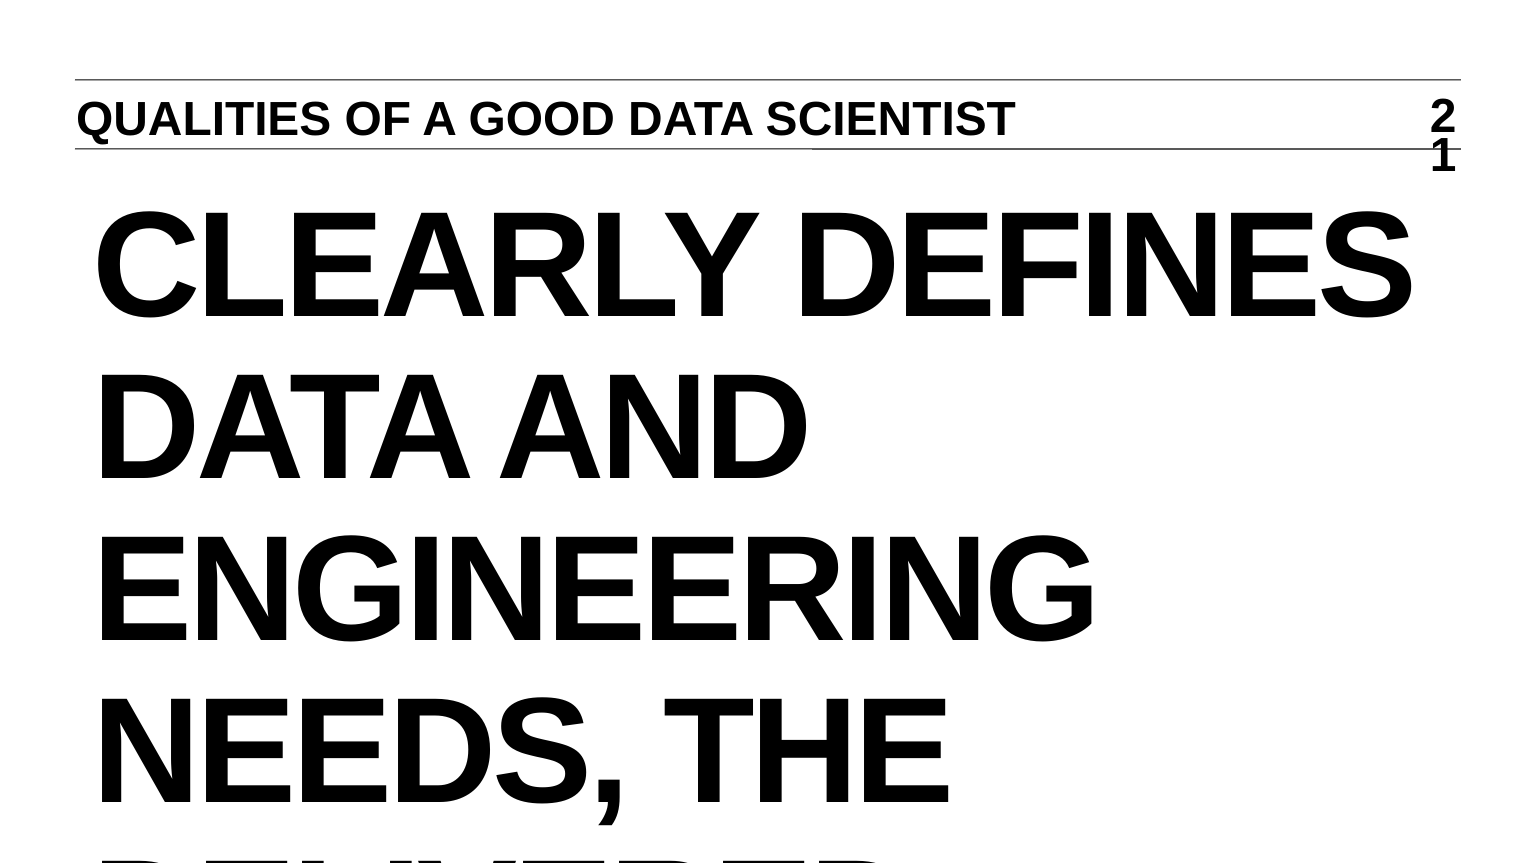

Qualities of a good data scientist
21
# Clearly defines data and engineering needs, THE delivered product, and success metrics